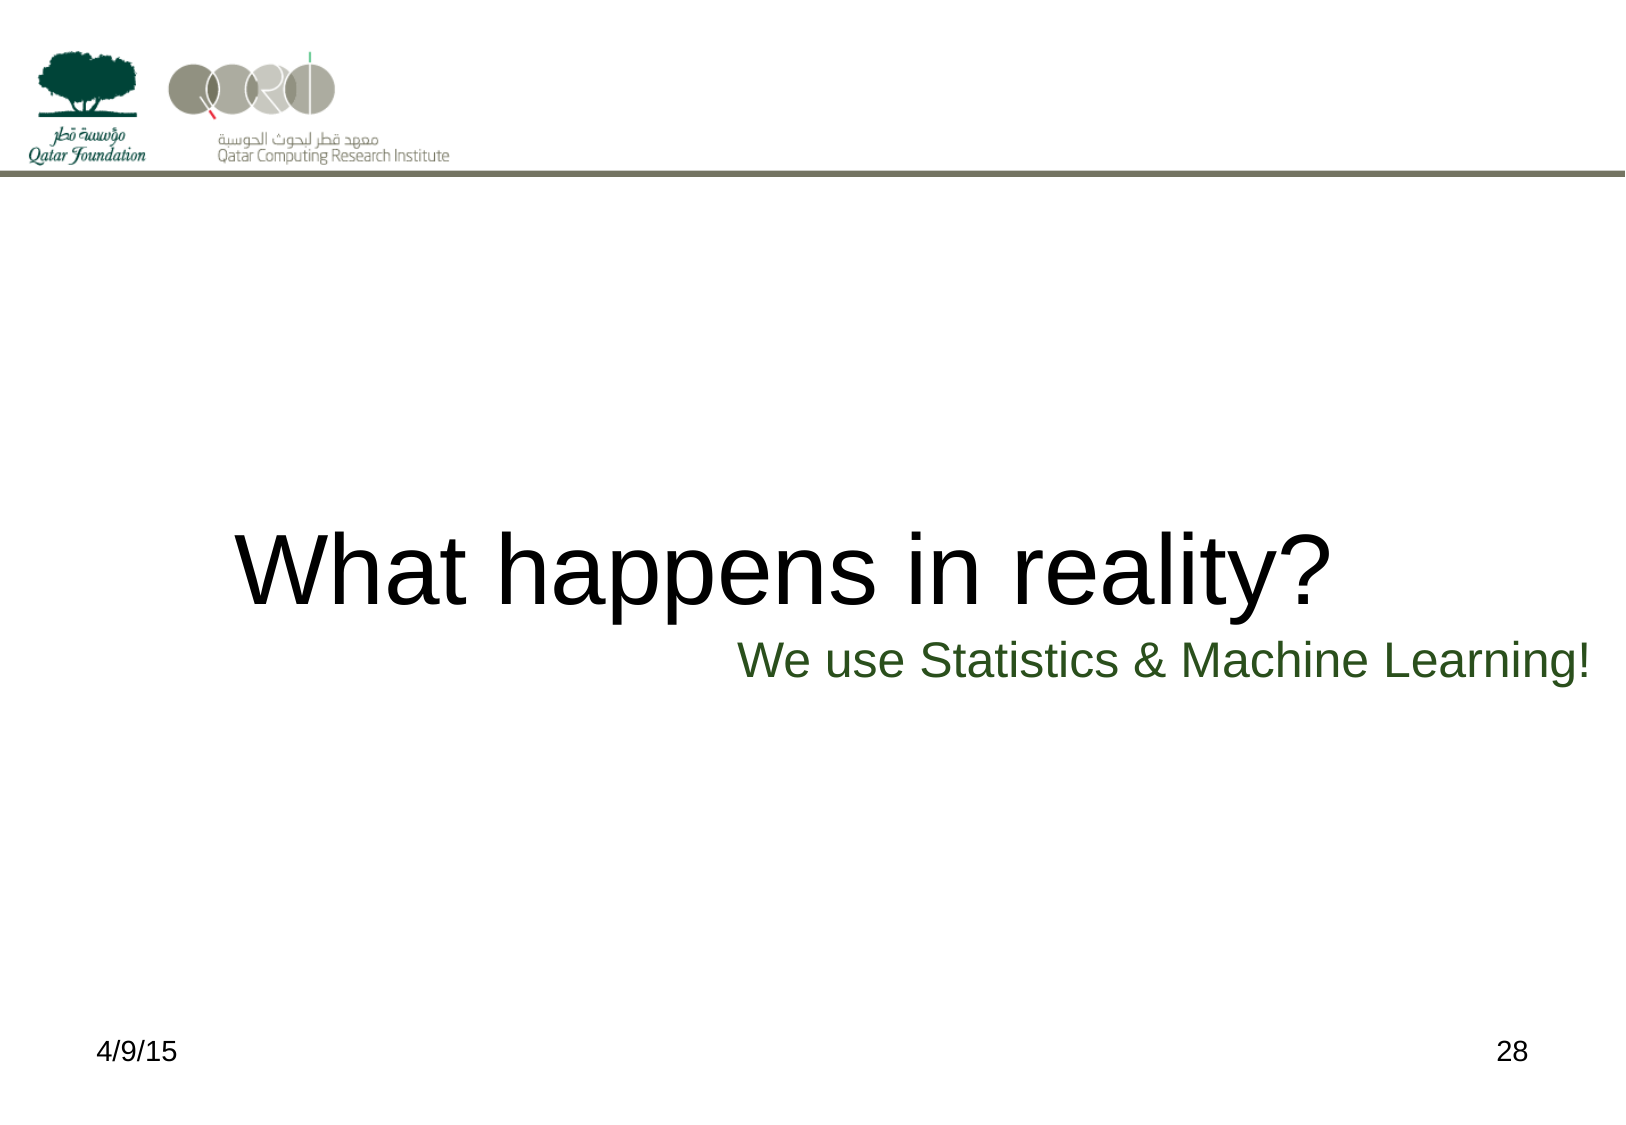

What happens in reality?
We use Statistics & Machine Learning!
4/9/15
28